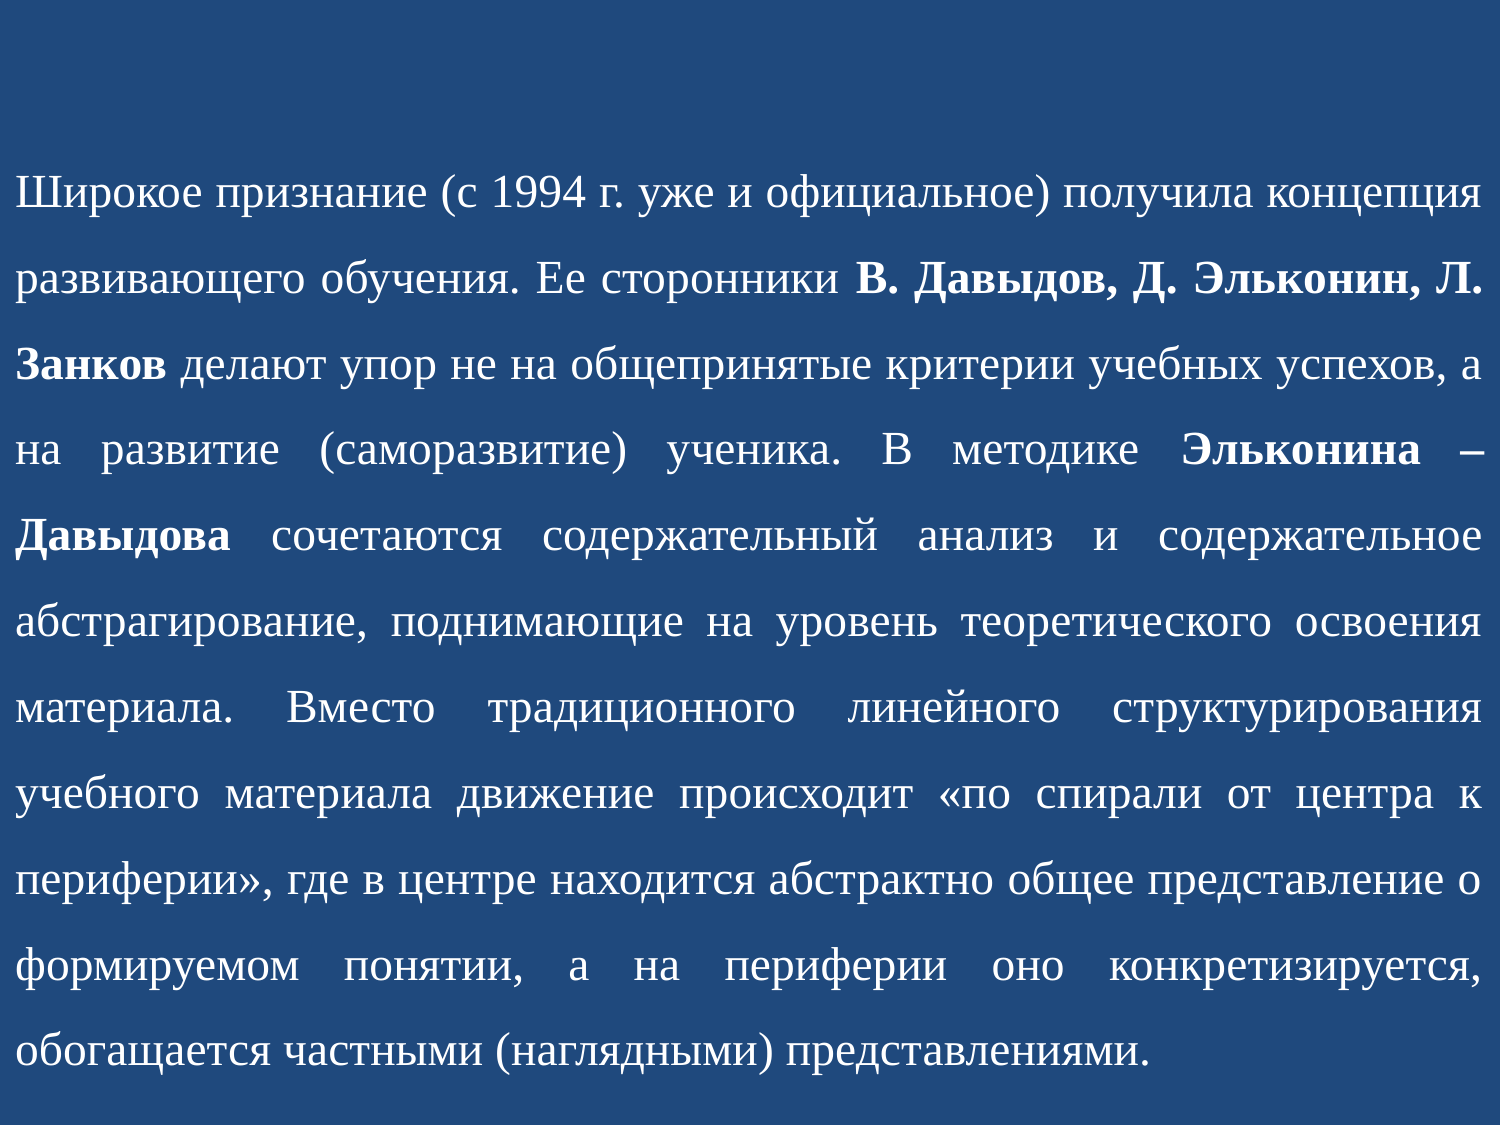

Широкое признание (с 1994 г. уже и официальное) получила концепция развивающего обучения. Ее сторонники В. Давыдов, Д. Эльконин, Л. Занков делают упор не на общепринятые критерии учебных успехов, а на развитие (саморазвитие) ученика. В методике Эльконина – Давыдова сочетаются содержательный анализ и содержательное абстрагирование, поднимающие на уровень теоретического освоения материала. Вместо традиционного линейного структурирования учебного материала движение происходит «по спирали от центра к периферии», где в центре находится абстрактно общее представление о формируемом понятии, а на периферии оно конкретизируется, обогащается частными (наглядными) представлениями.